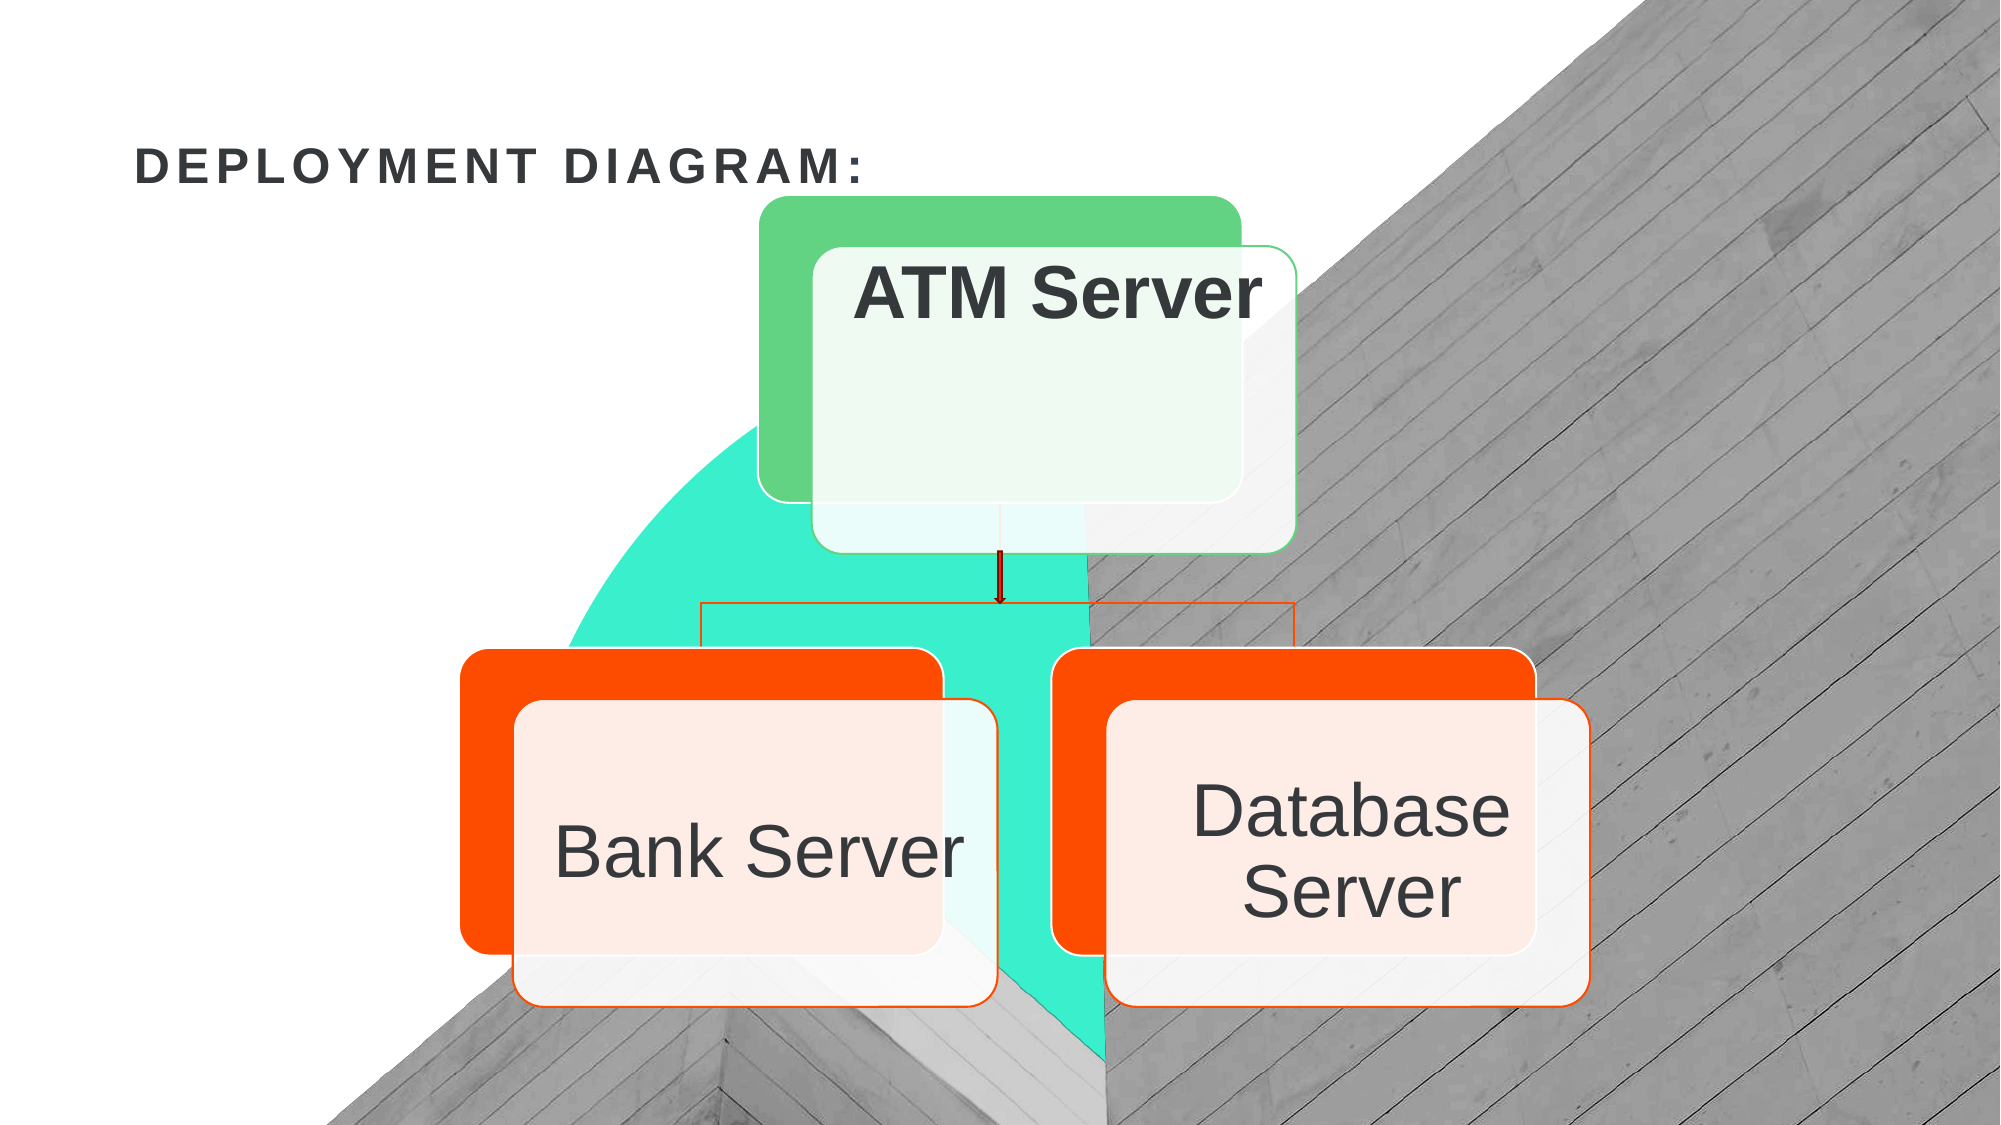

Deployment Diagram:

ATM Server
Bank Server
Database Server